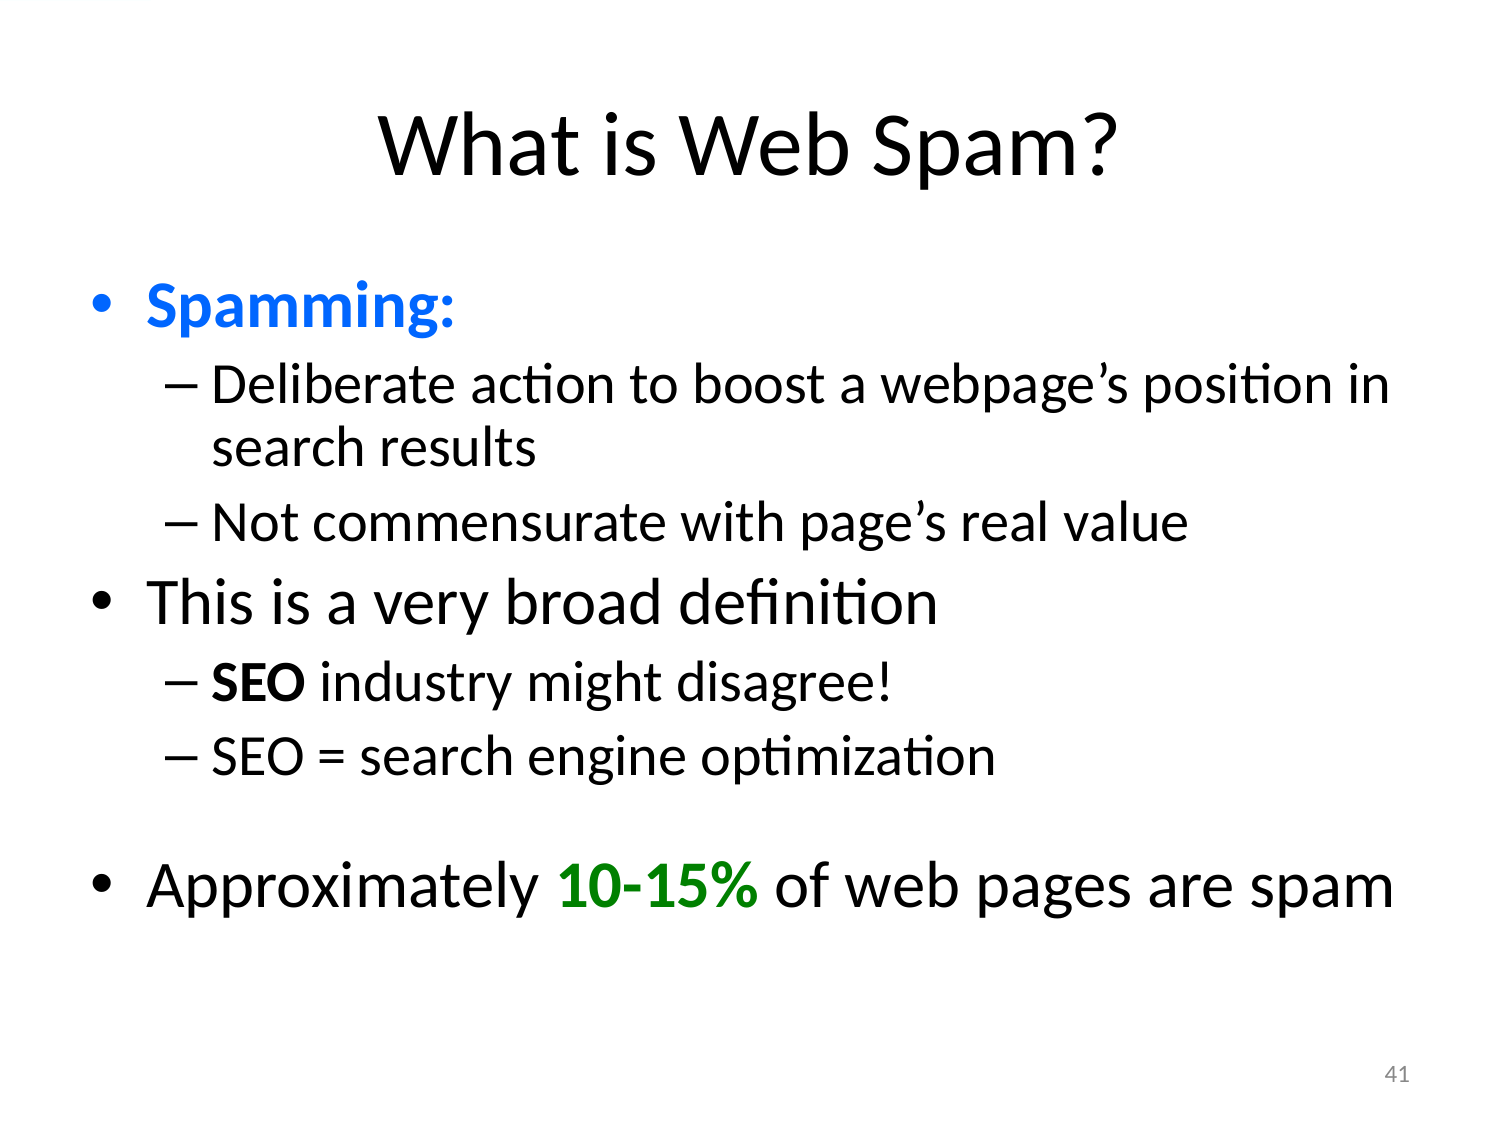

# What is Web Spam?
Spamming:
Deliberate action to boost a webpage’s position in search results
Not commensurate with page’s real value
This is a very broad definition
SEO industry might disagree!
SEO = search engine optimization

Approximately 10-15% of web pages are spam

41